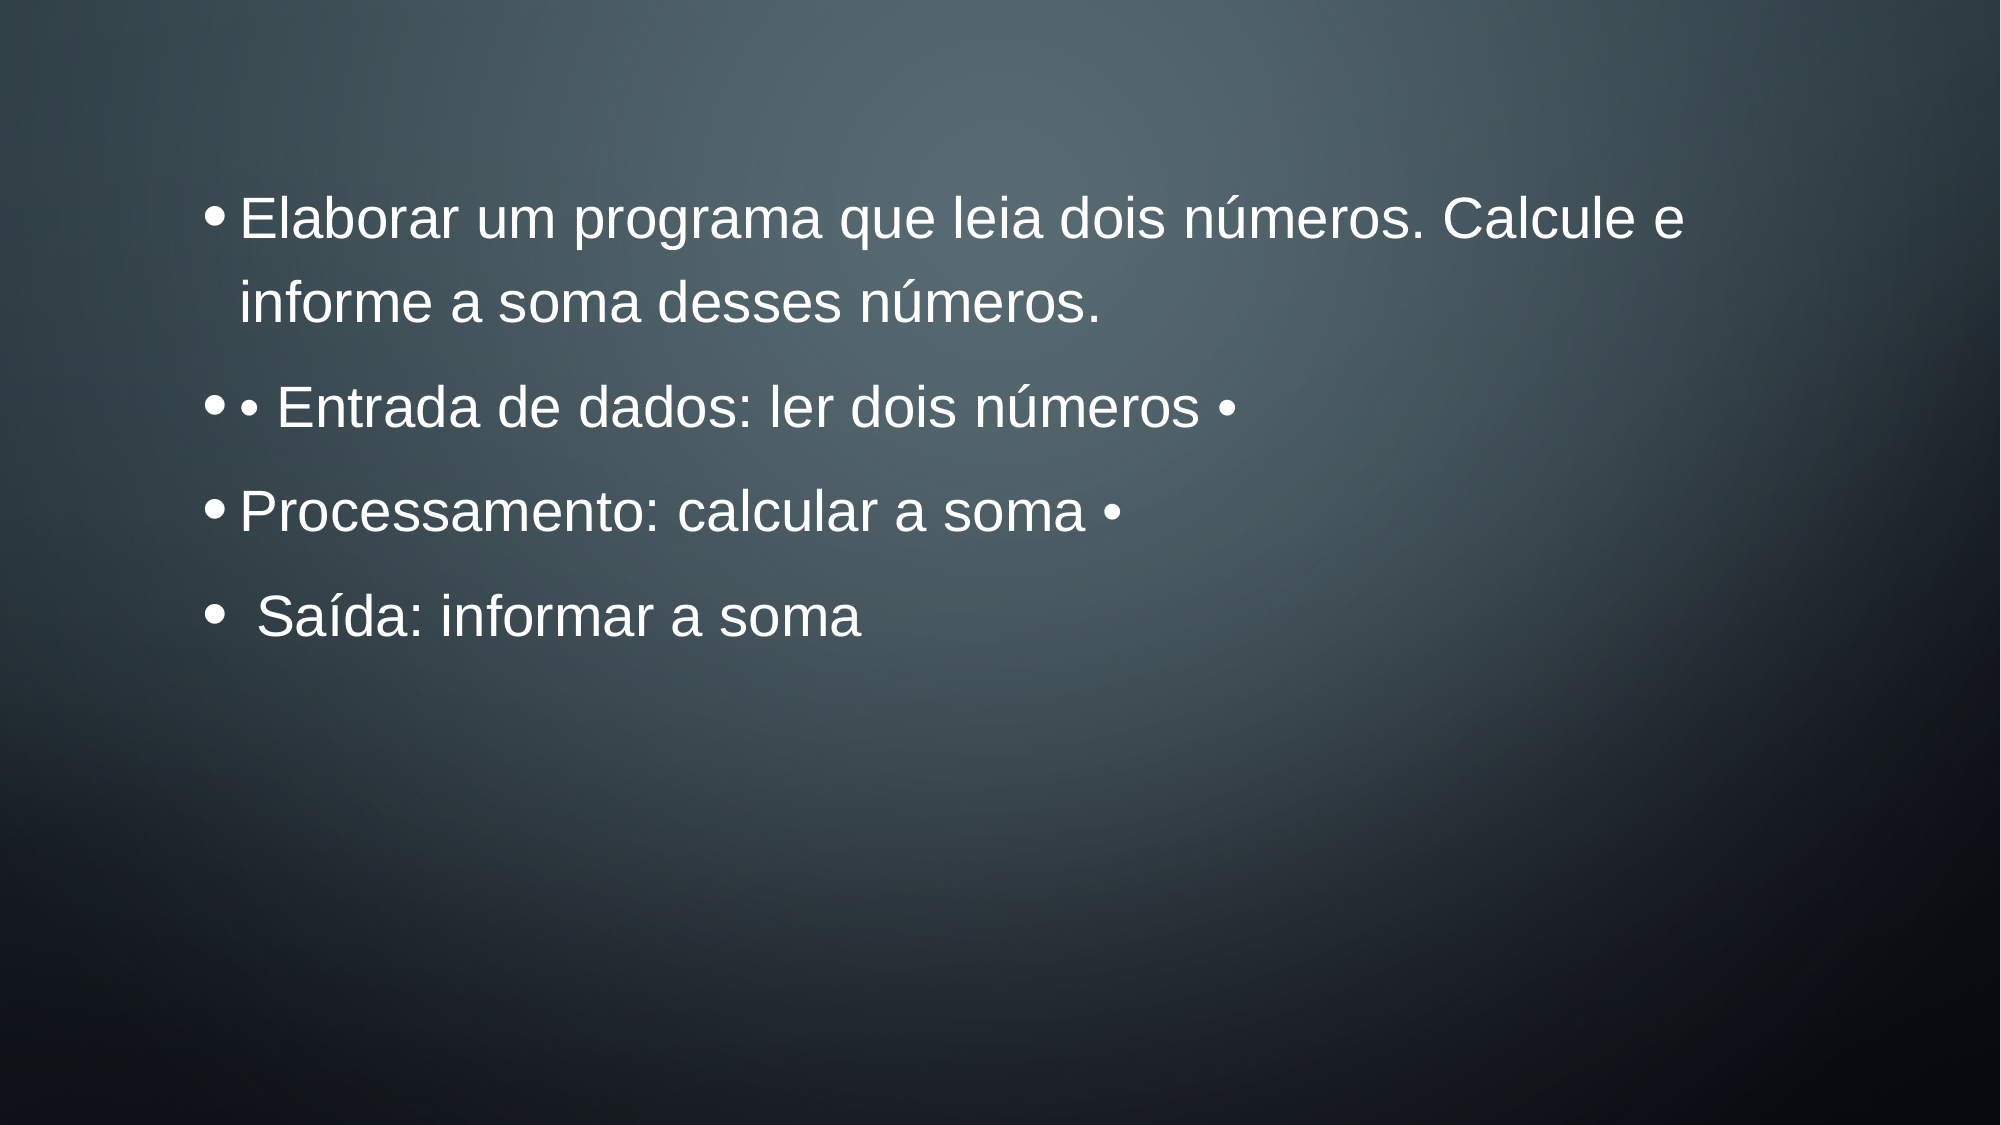

Elaborar um programa que leia dois números. Calcule e informe a soma desses números.
• Entrada de dados: ler dois números •
Processamento: calcular a soma •
 Saída: informar a soma